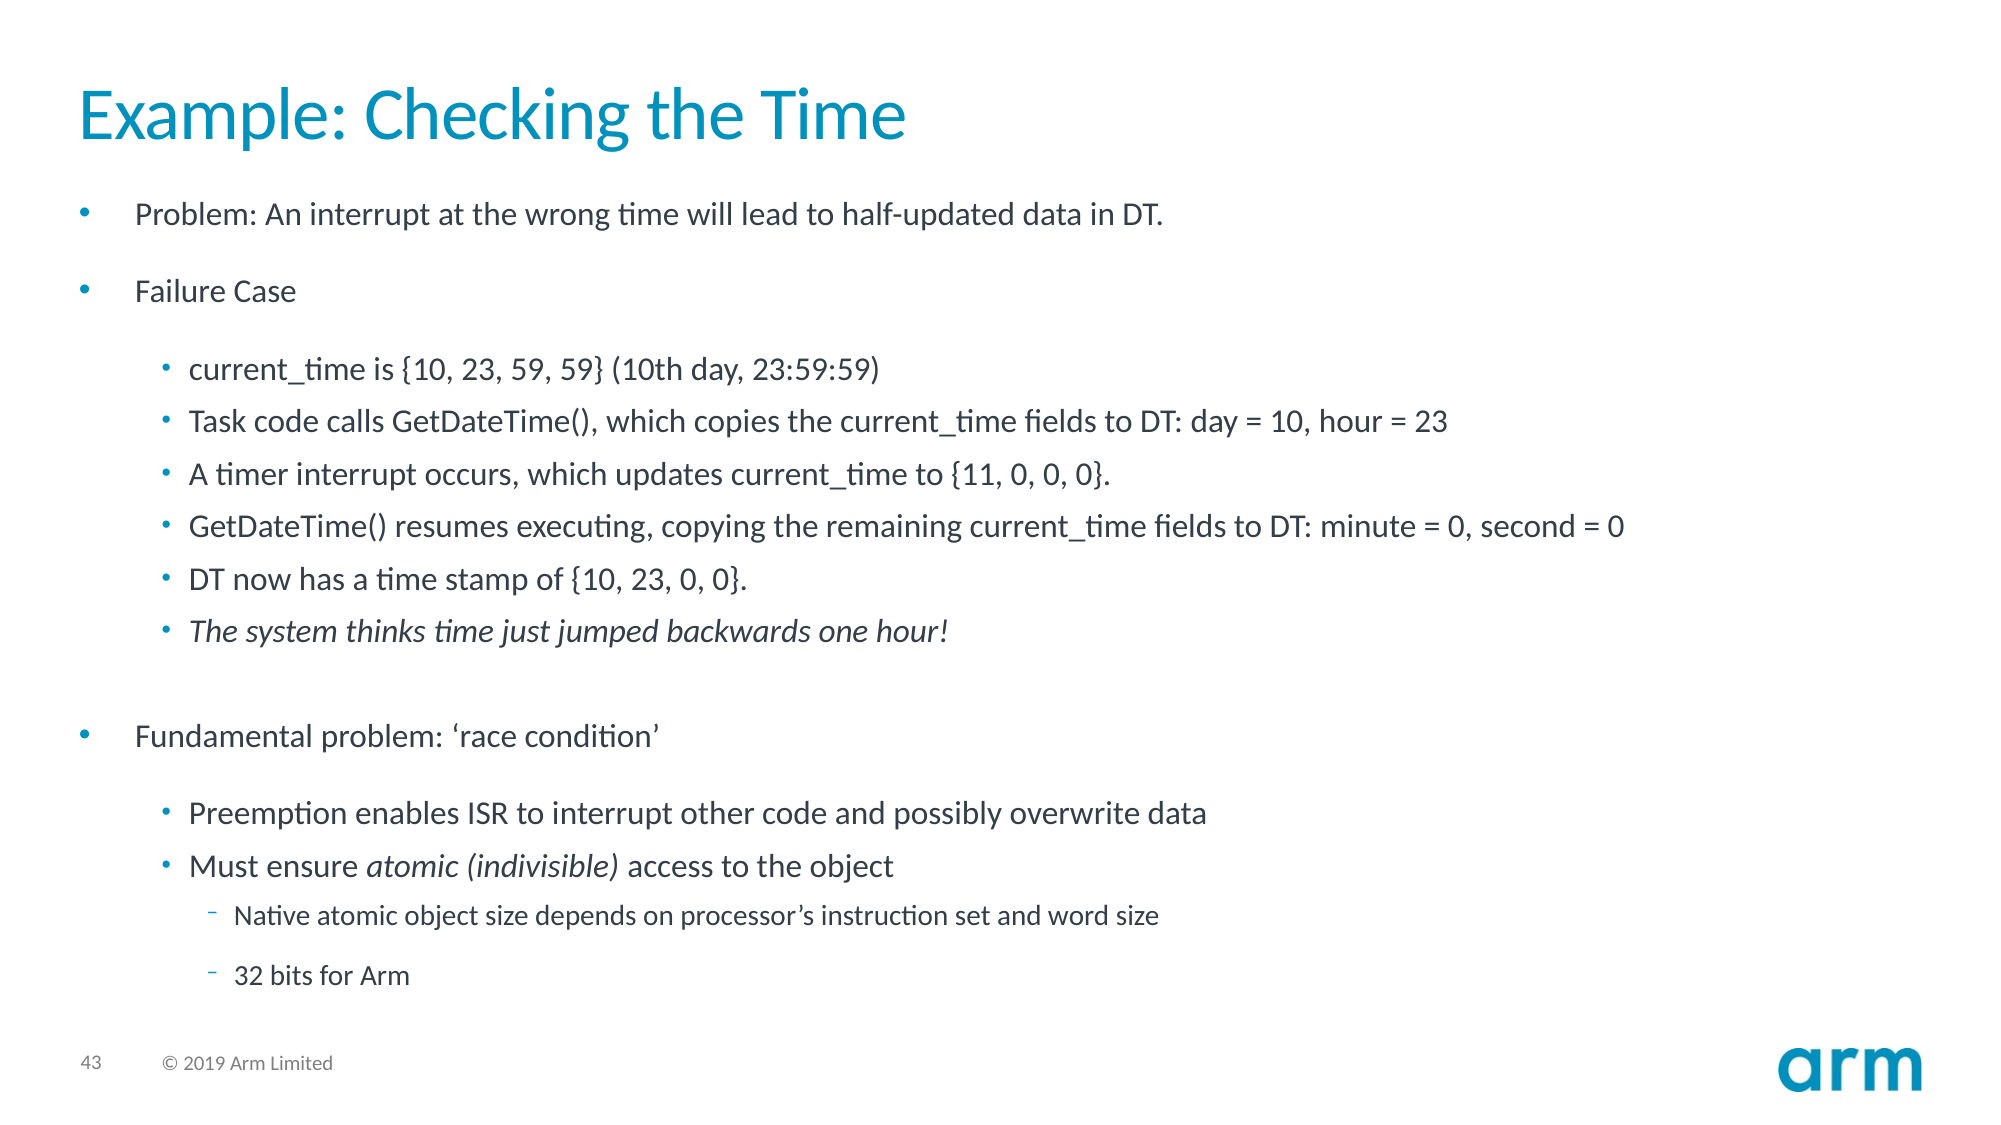

# Example: Checking the Time
Problem: An interrupt at the wrong time will lead to half-updated data in DT.
Failure Case
current_time is {10, 23, 59, 59} (10th day, 23:59:59)
Task code calls GetDateTime(), which copies the current_time fields to DT: day = 10, hour = 23
A timer interrupt occurs, which updates current_time to {11, 0, 0, 0}.
GetDateTime() resumes executing, copying the remaining current_time fields to DT: minute = 0, second = 0
DT now has a time stamp of {10, 23, 0, 0}.
The system thinks time just jumped backwards one hour!

Fundamental problem: ‘race condition’
Preemption enables ISR to interrupt other code and possibly overwrite data
Must ensure atomic (indivisible) access to the object
Native atomic object size depends on processor’s instruction set and word size
32 bits for Arm